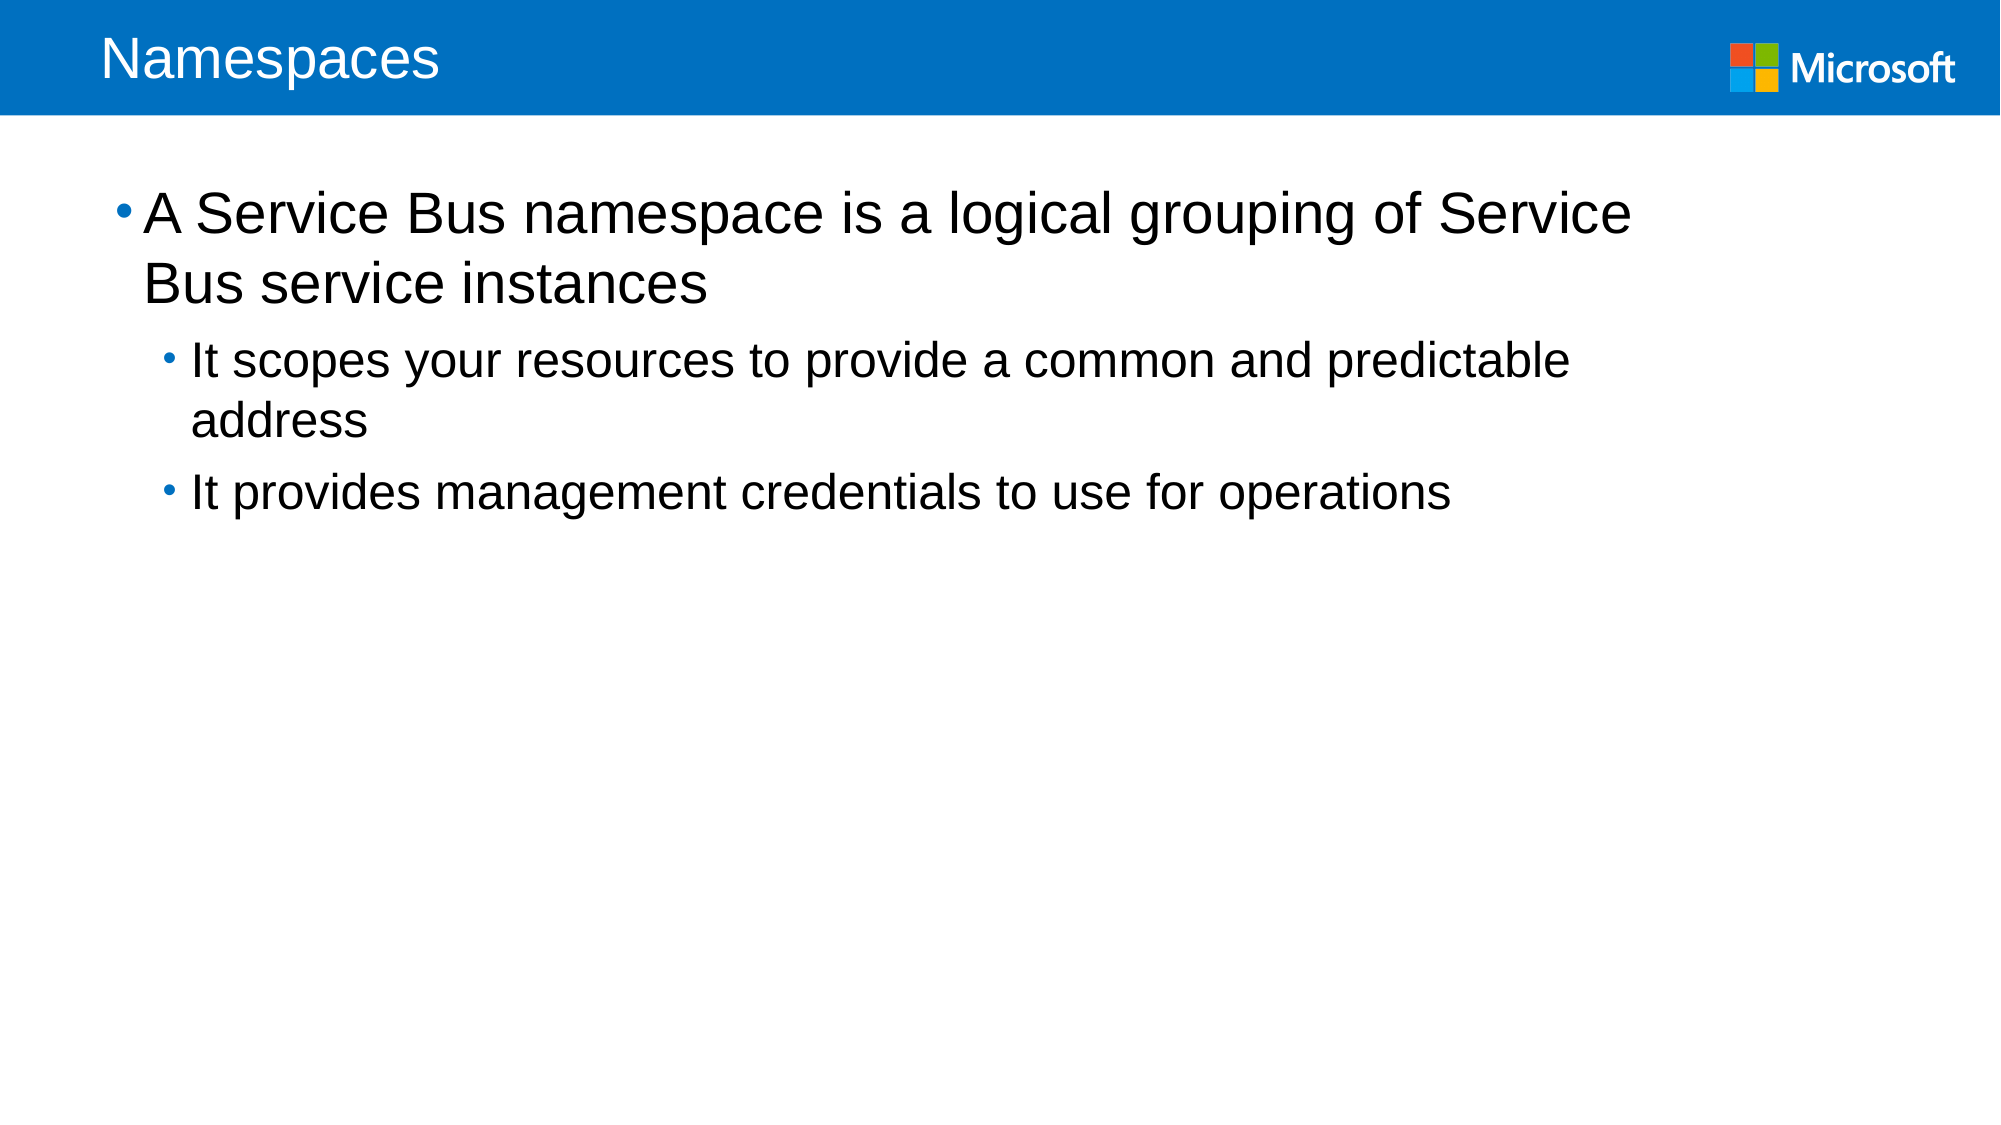

# Namespaces
A Service Bus namespace is a logical grouping of Service Bus service instances
It scopes your resources to provide a common and predictable address
It provides management credentials to use for operations